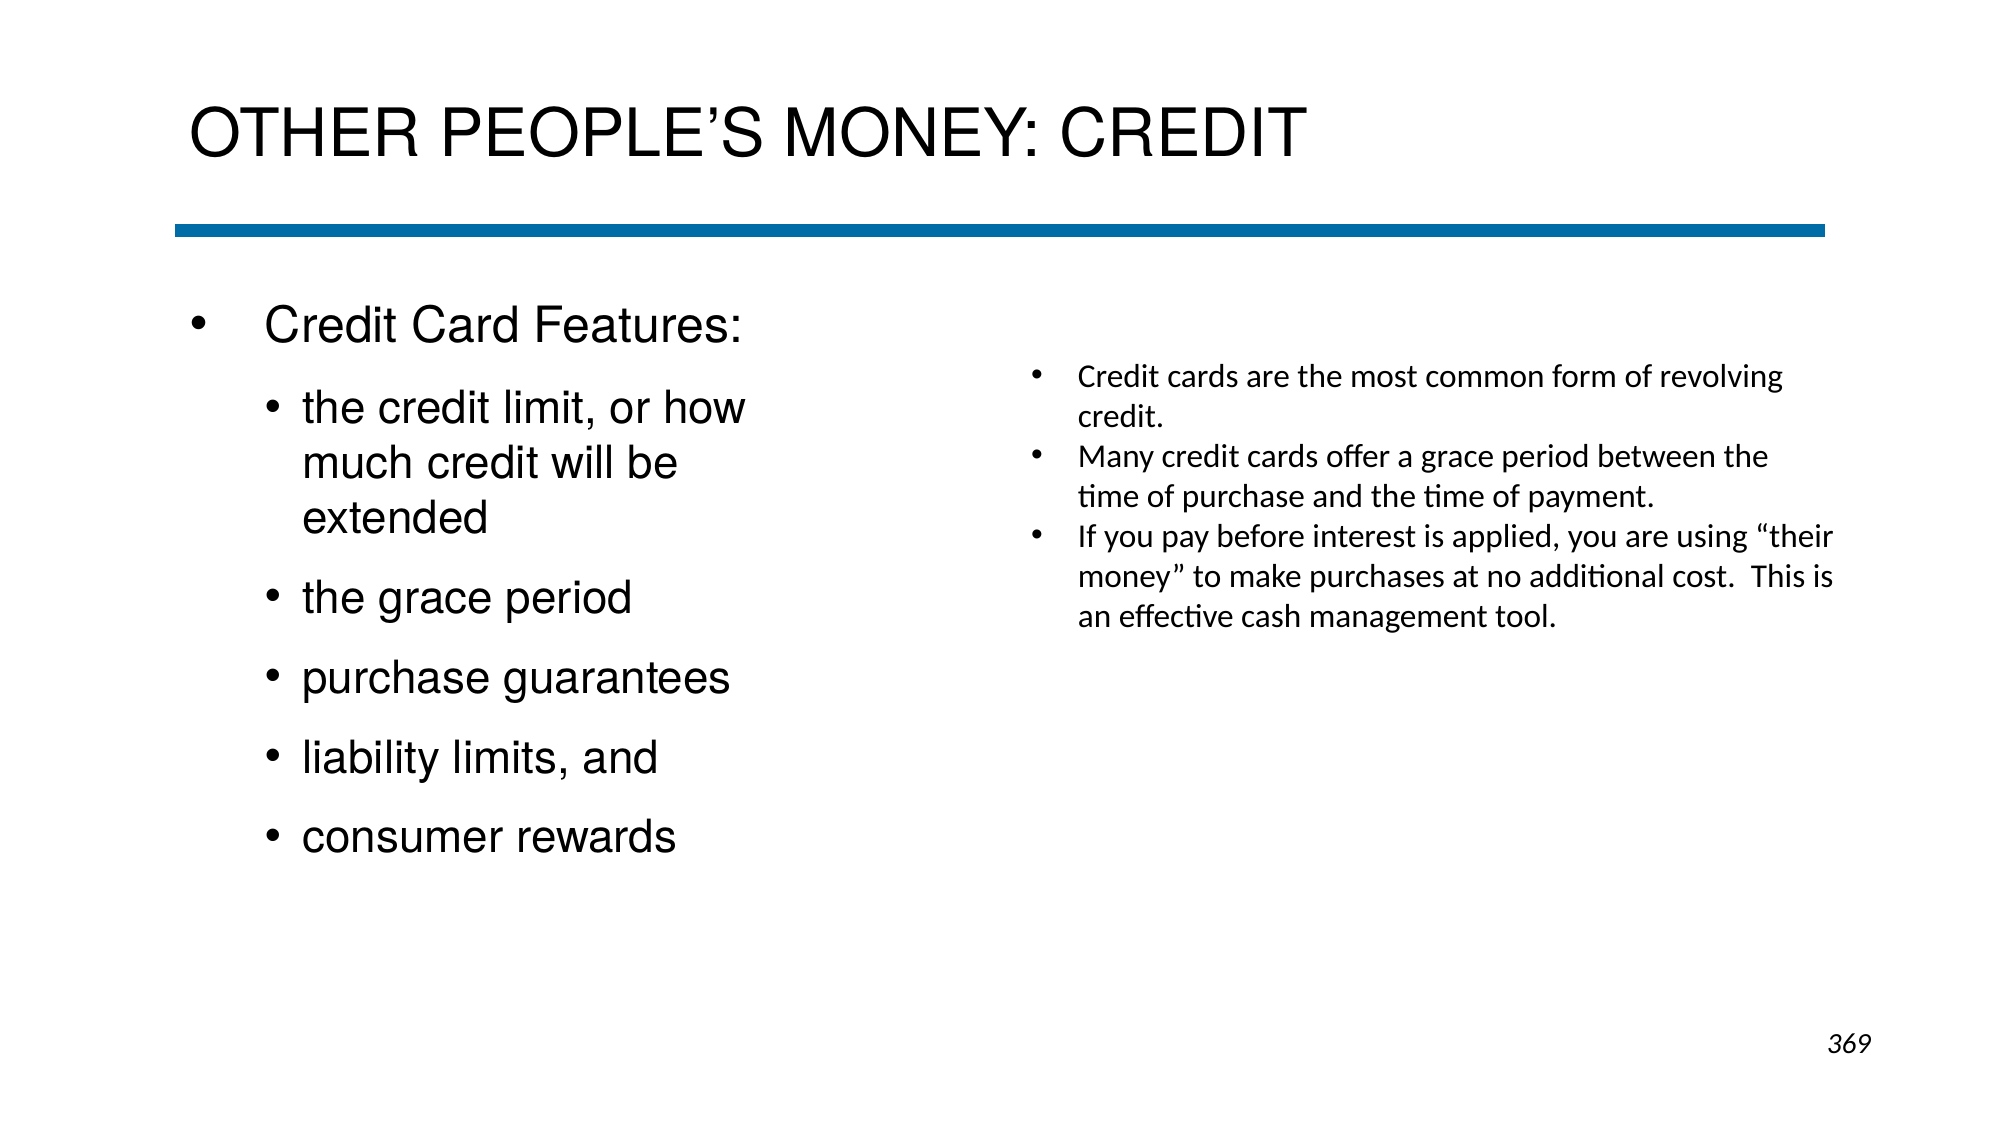

# Other People’s Money: Credit
Credit Card Features:
the credit limit, or how much credit will be extended
the grace period
purchase guarantees
liability limits, and
consumer rewards

Credit cards are the most common form of revolving credit.
Many credit cards offer a grace period between the time of purchase and the time of payment.
If you pay before interest is applied, you are using “their money” to make purchases at no additional cost.  This is an effective cash management tool.